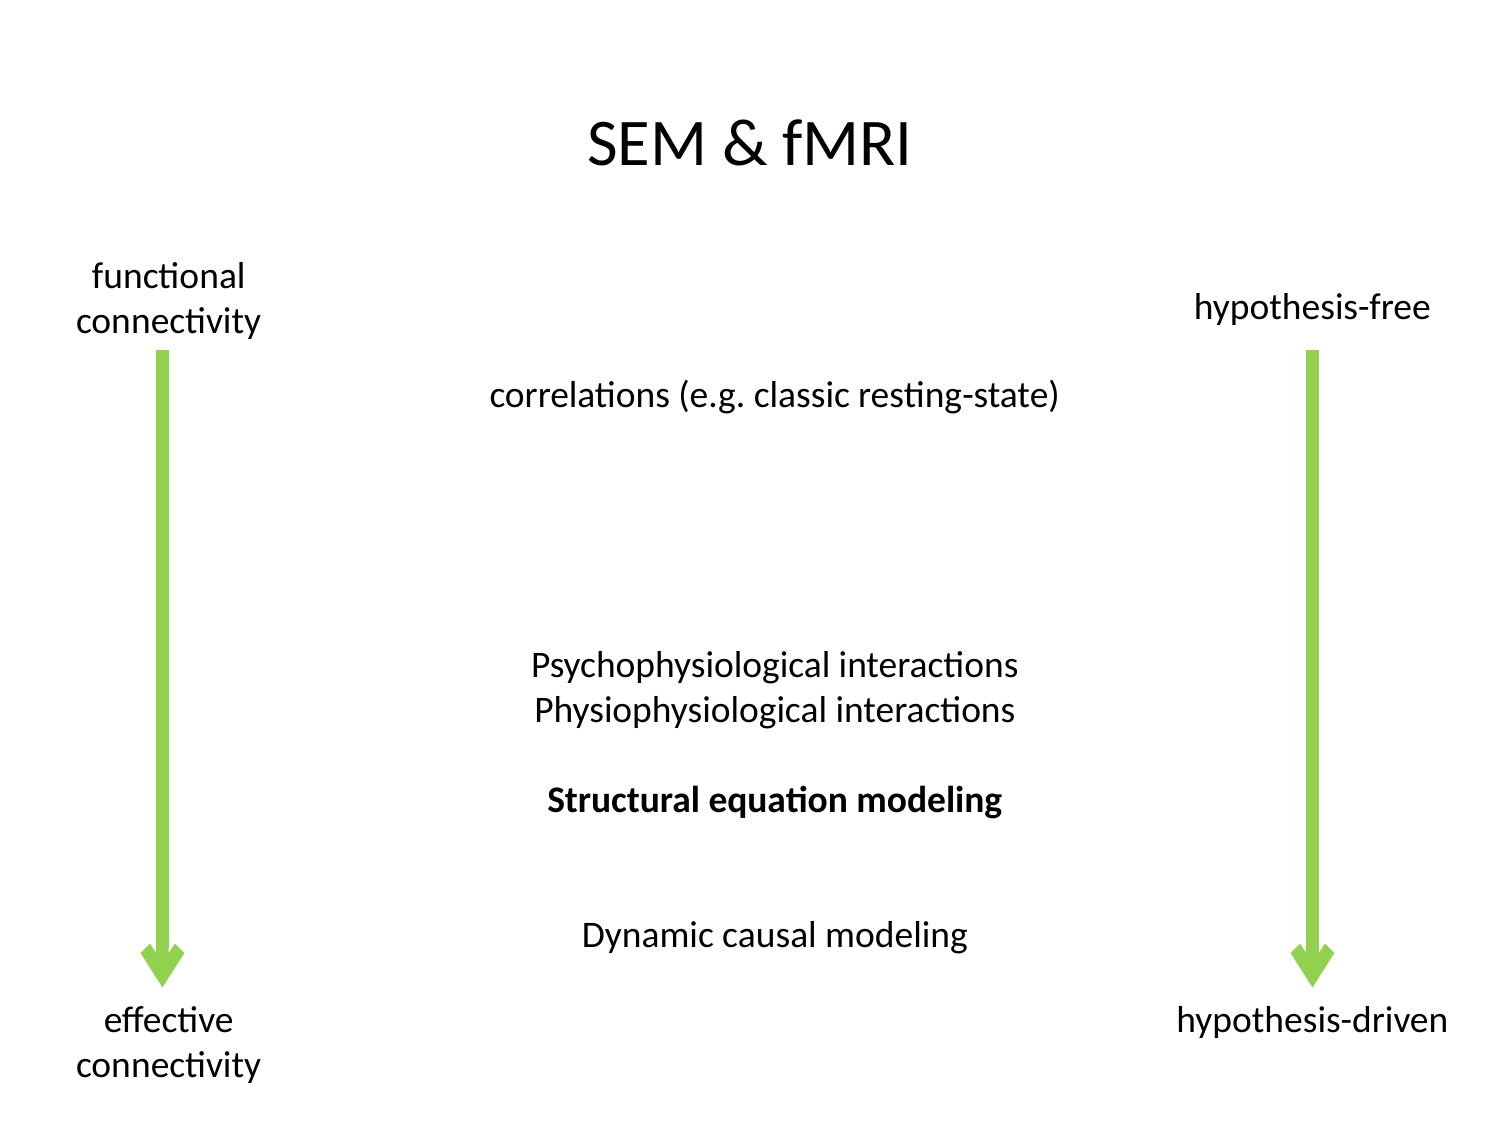

# SEM & fMRI
functional
connectivity
hypothesis-free
correlations (e.g. classic resting-state)

Psychophysiological interactions
Physiophysiological interactions

Structural equation modeling

Dynamic causal modeling
effective
connectivity
hypothesis-driven